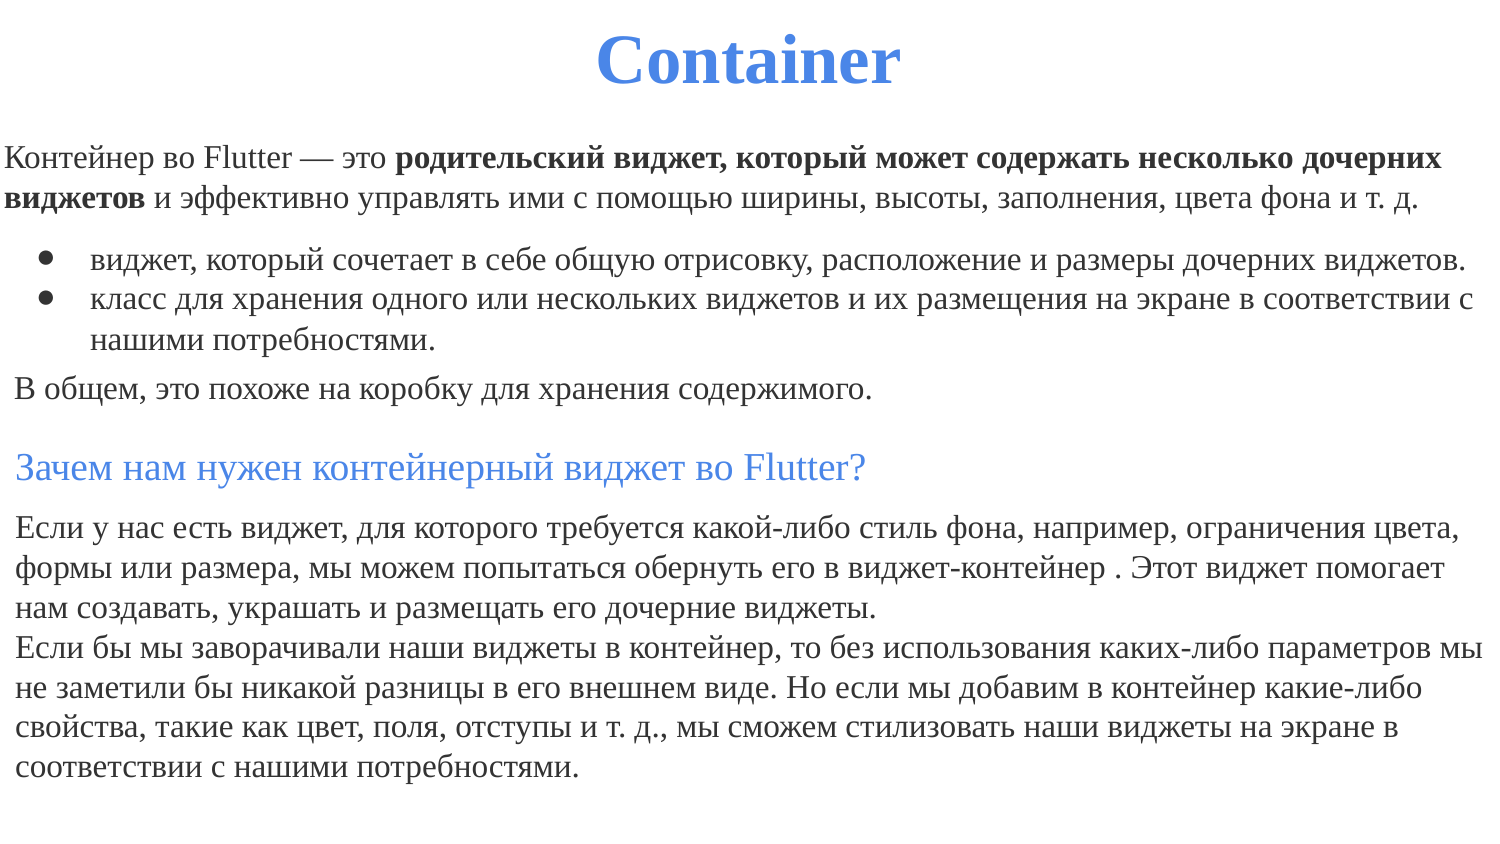

Container
Контейнер во Flutter — это родительский виджет, который может содержать несколько дочерних виджетов и эффективно управлять ими с помощью ширины, высоты, заполнения, цвета фона и т. д.
виджет, который сочетает в себе общую отрисовку, расположение и размеры дочерних виджетов.
класс для хранения одного или нескольких виджетов и их размещения на экране в соответствии с нашими потребностями.
В общем, это похоже на коробку для хранения содержимого.
Зачем нам нужен контейнерный виджет во Flutter?
Если у нас есть виджет, для которого требуется какой-либо стиль фона, например, ограничения цвета, формы или размера, мы можем попытаться обернуть его в виджет-контейнер . Этот виджет помогает нам создавать, украшать и размещать его дочерние виджеты.
Если бы мы заворачивали наши виджеты в контейнер, то без использования каких-либо параметров мы не заметили бы никакой разницы в его внешнем виде. Но если мы добавим в контейнер какие-либо свойства, такие как цвет, поля, отступы и т. д., мы сможем стилизовать наши виджеты на экране в соответствии с нашими потребностями.